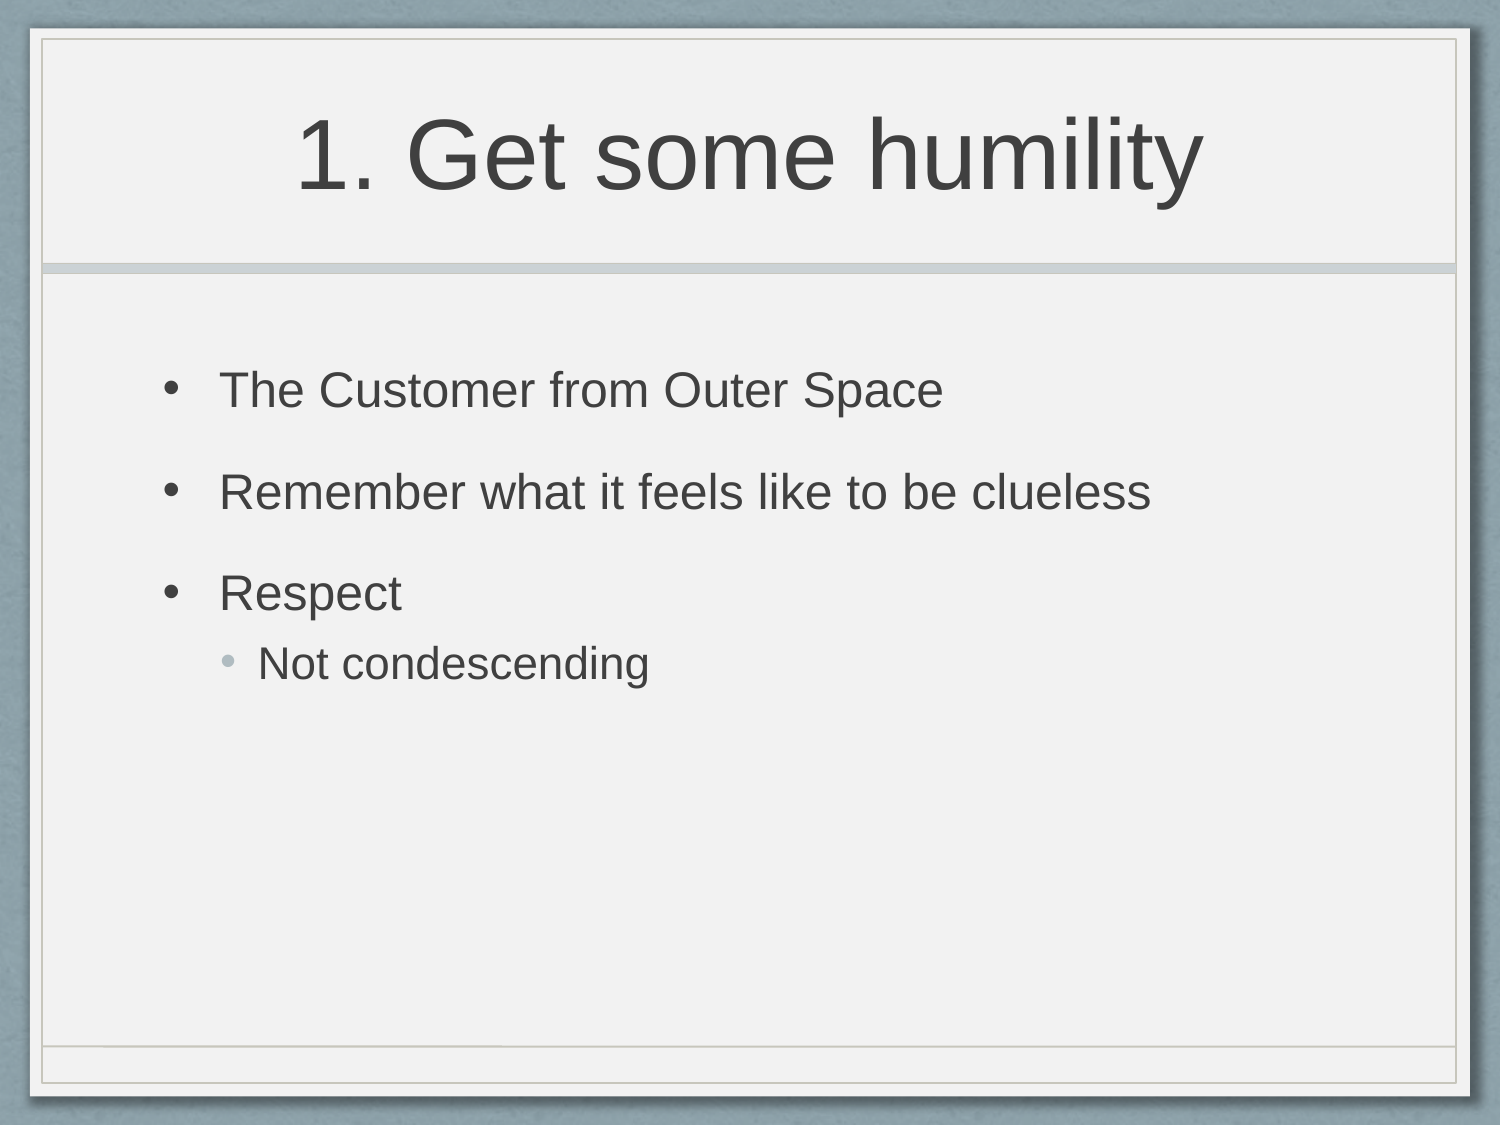

# 1. Get some humility
The Customer from Outer Space
Remember what it feels like to be clueless
Respect
Not condescending